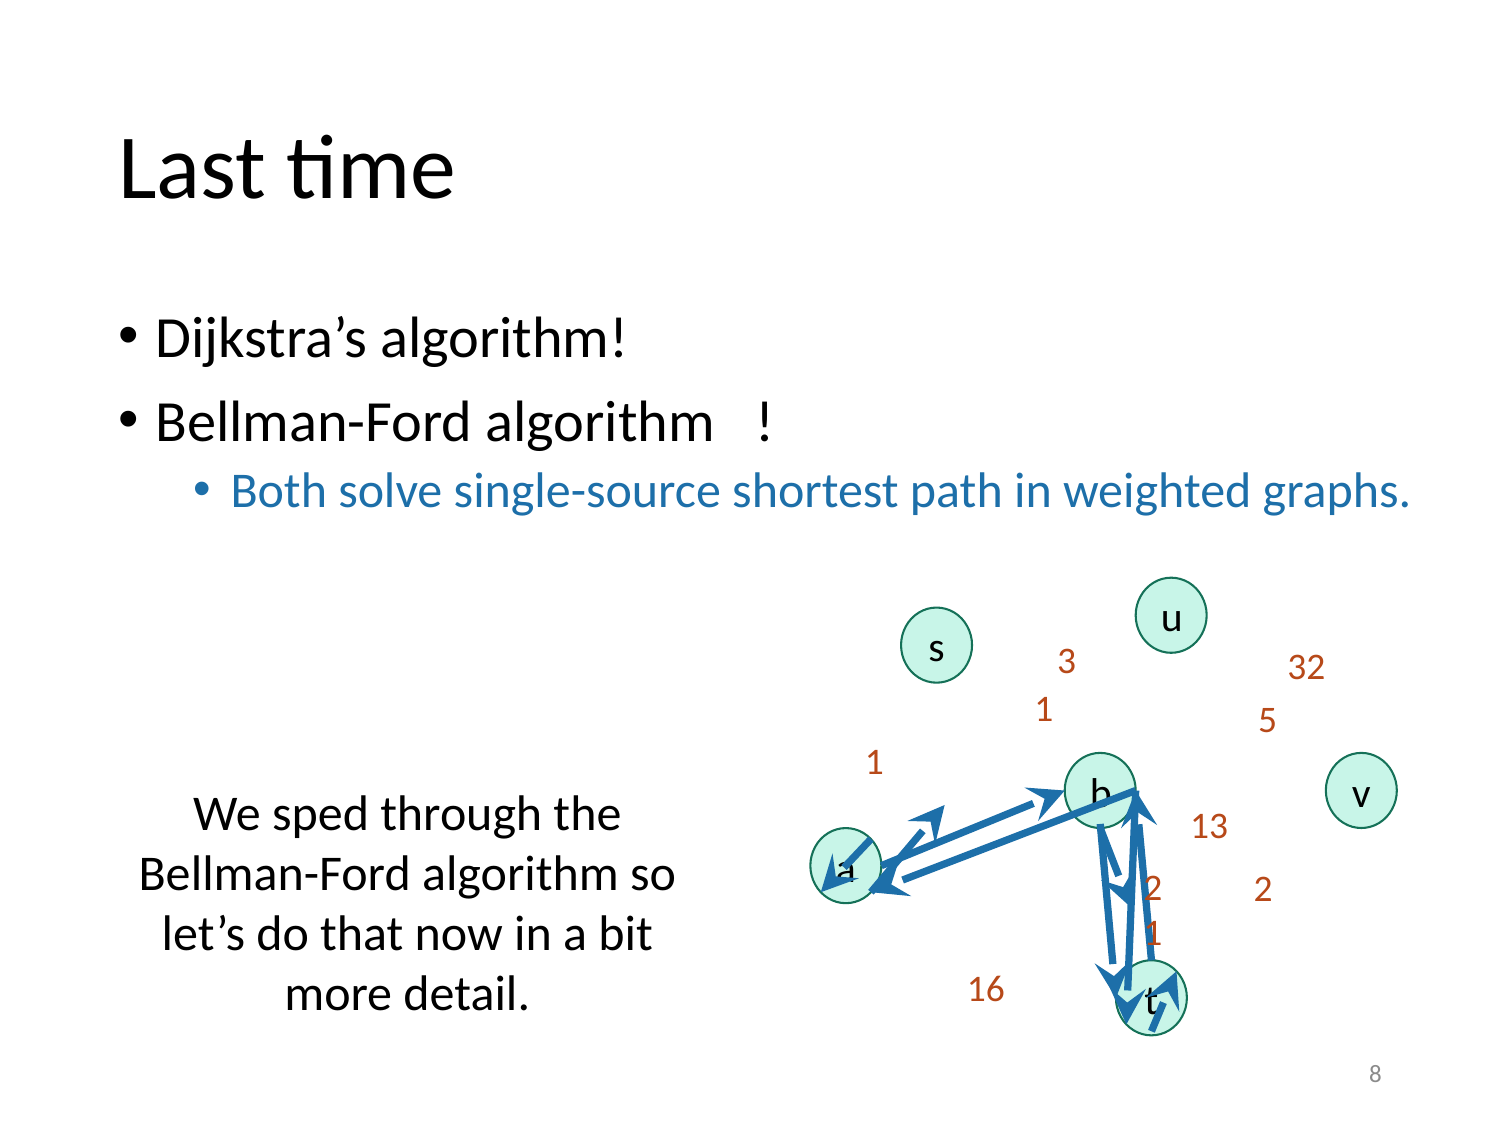

# Last time
Dijkstra’s algorithm!
Bellman-Ford algorithm	!
Both solve single-source shortest path in weighted graphs.
u
s
3
32
1
5
1
b
v
13
a
21
2
16
t
We sped through the Bellman-Ford algorithm so let’s do that now in a bit more detail.
8